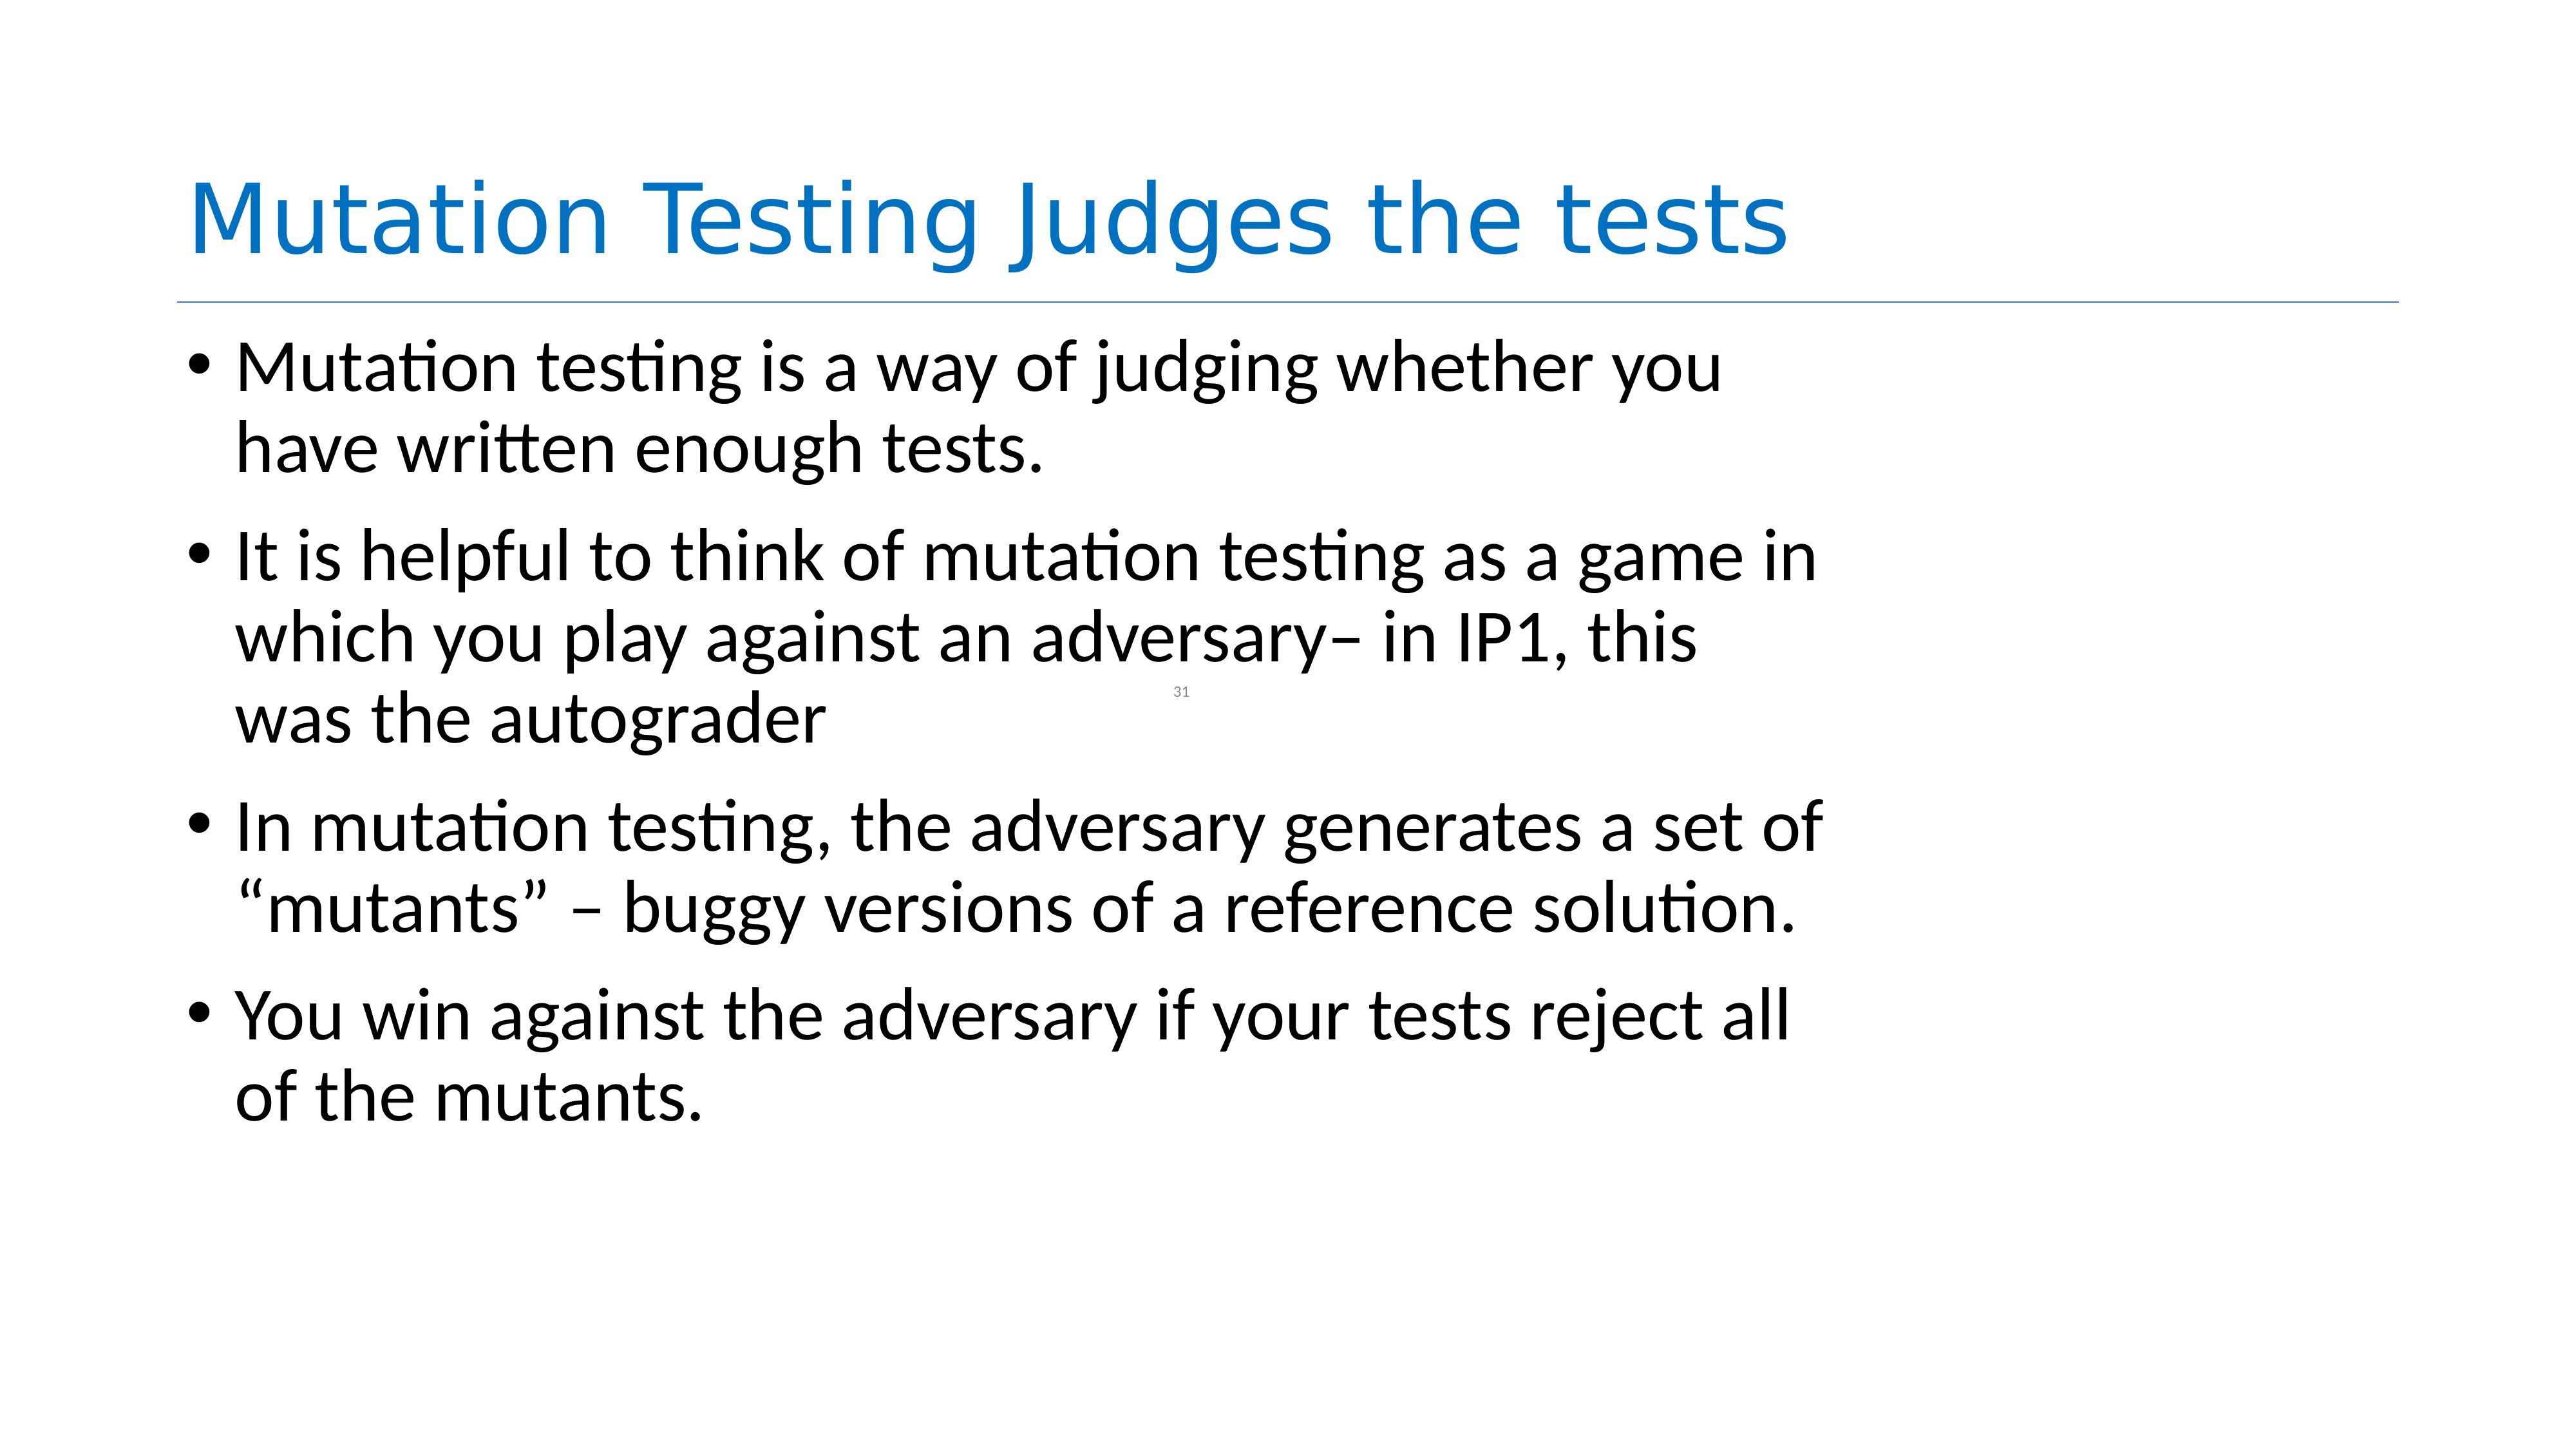

# Mutation Testing Judges the tests
Mutation testing is a way of judging whether you have written enough tests.
It is helpful to think of mutation testing as a game in which you play against an adversary– in IP1, this was the autograder
In mutation testing, the adversary generates a set of “mutants” – buggy versions of a reference solution.
You win against the adversary if your tests reject all of the mutants.
31